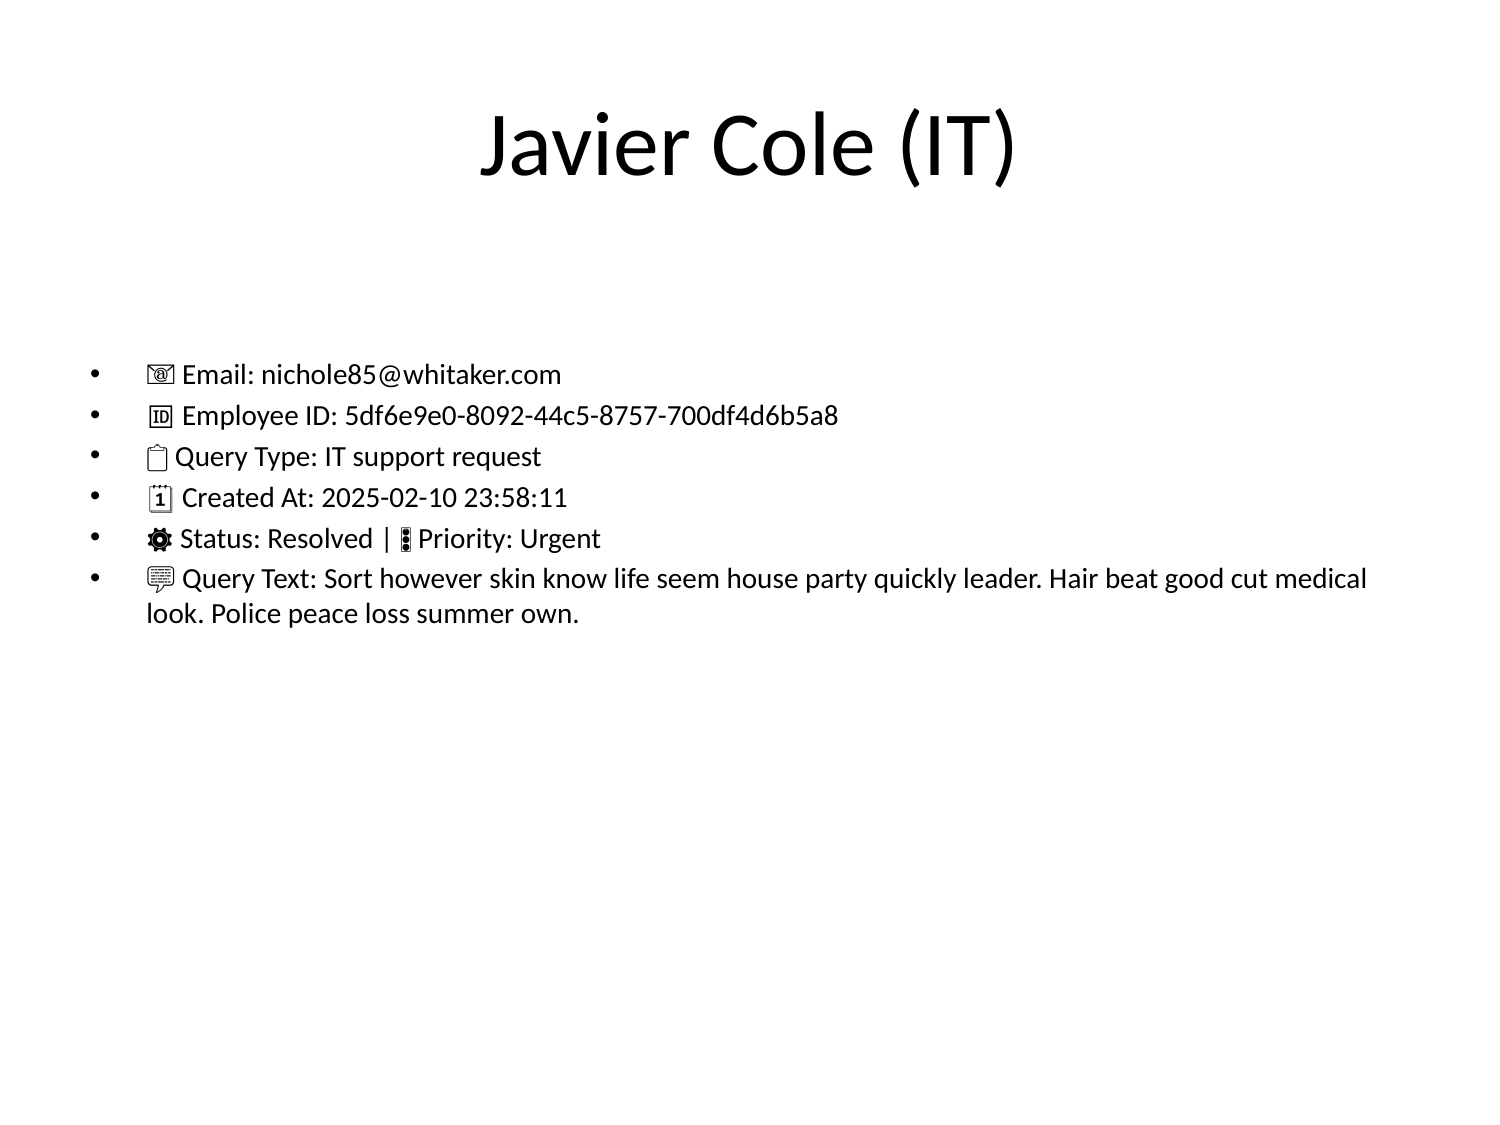

# Javier Cole (IT)

📧 Email: nichole85@whitaker.com
🆔 Employee ID: 5df6e9e0-8092-44c5-8757-700df4d6b5a8
📋 Query Type: IT support request
🗓 Created At: 2025-02-10 23:58:11
⚙ Status: Resolved | 🚦 Priority: Urgent
💬 Query Text: Sort however skin know life seem house party quickly leader. Hair beat good cut medical look. Police peace loss summer own.